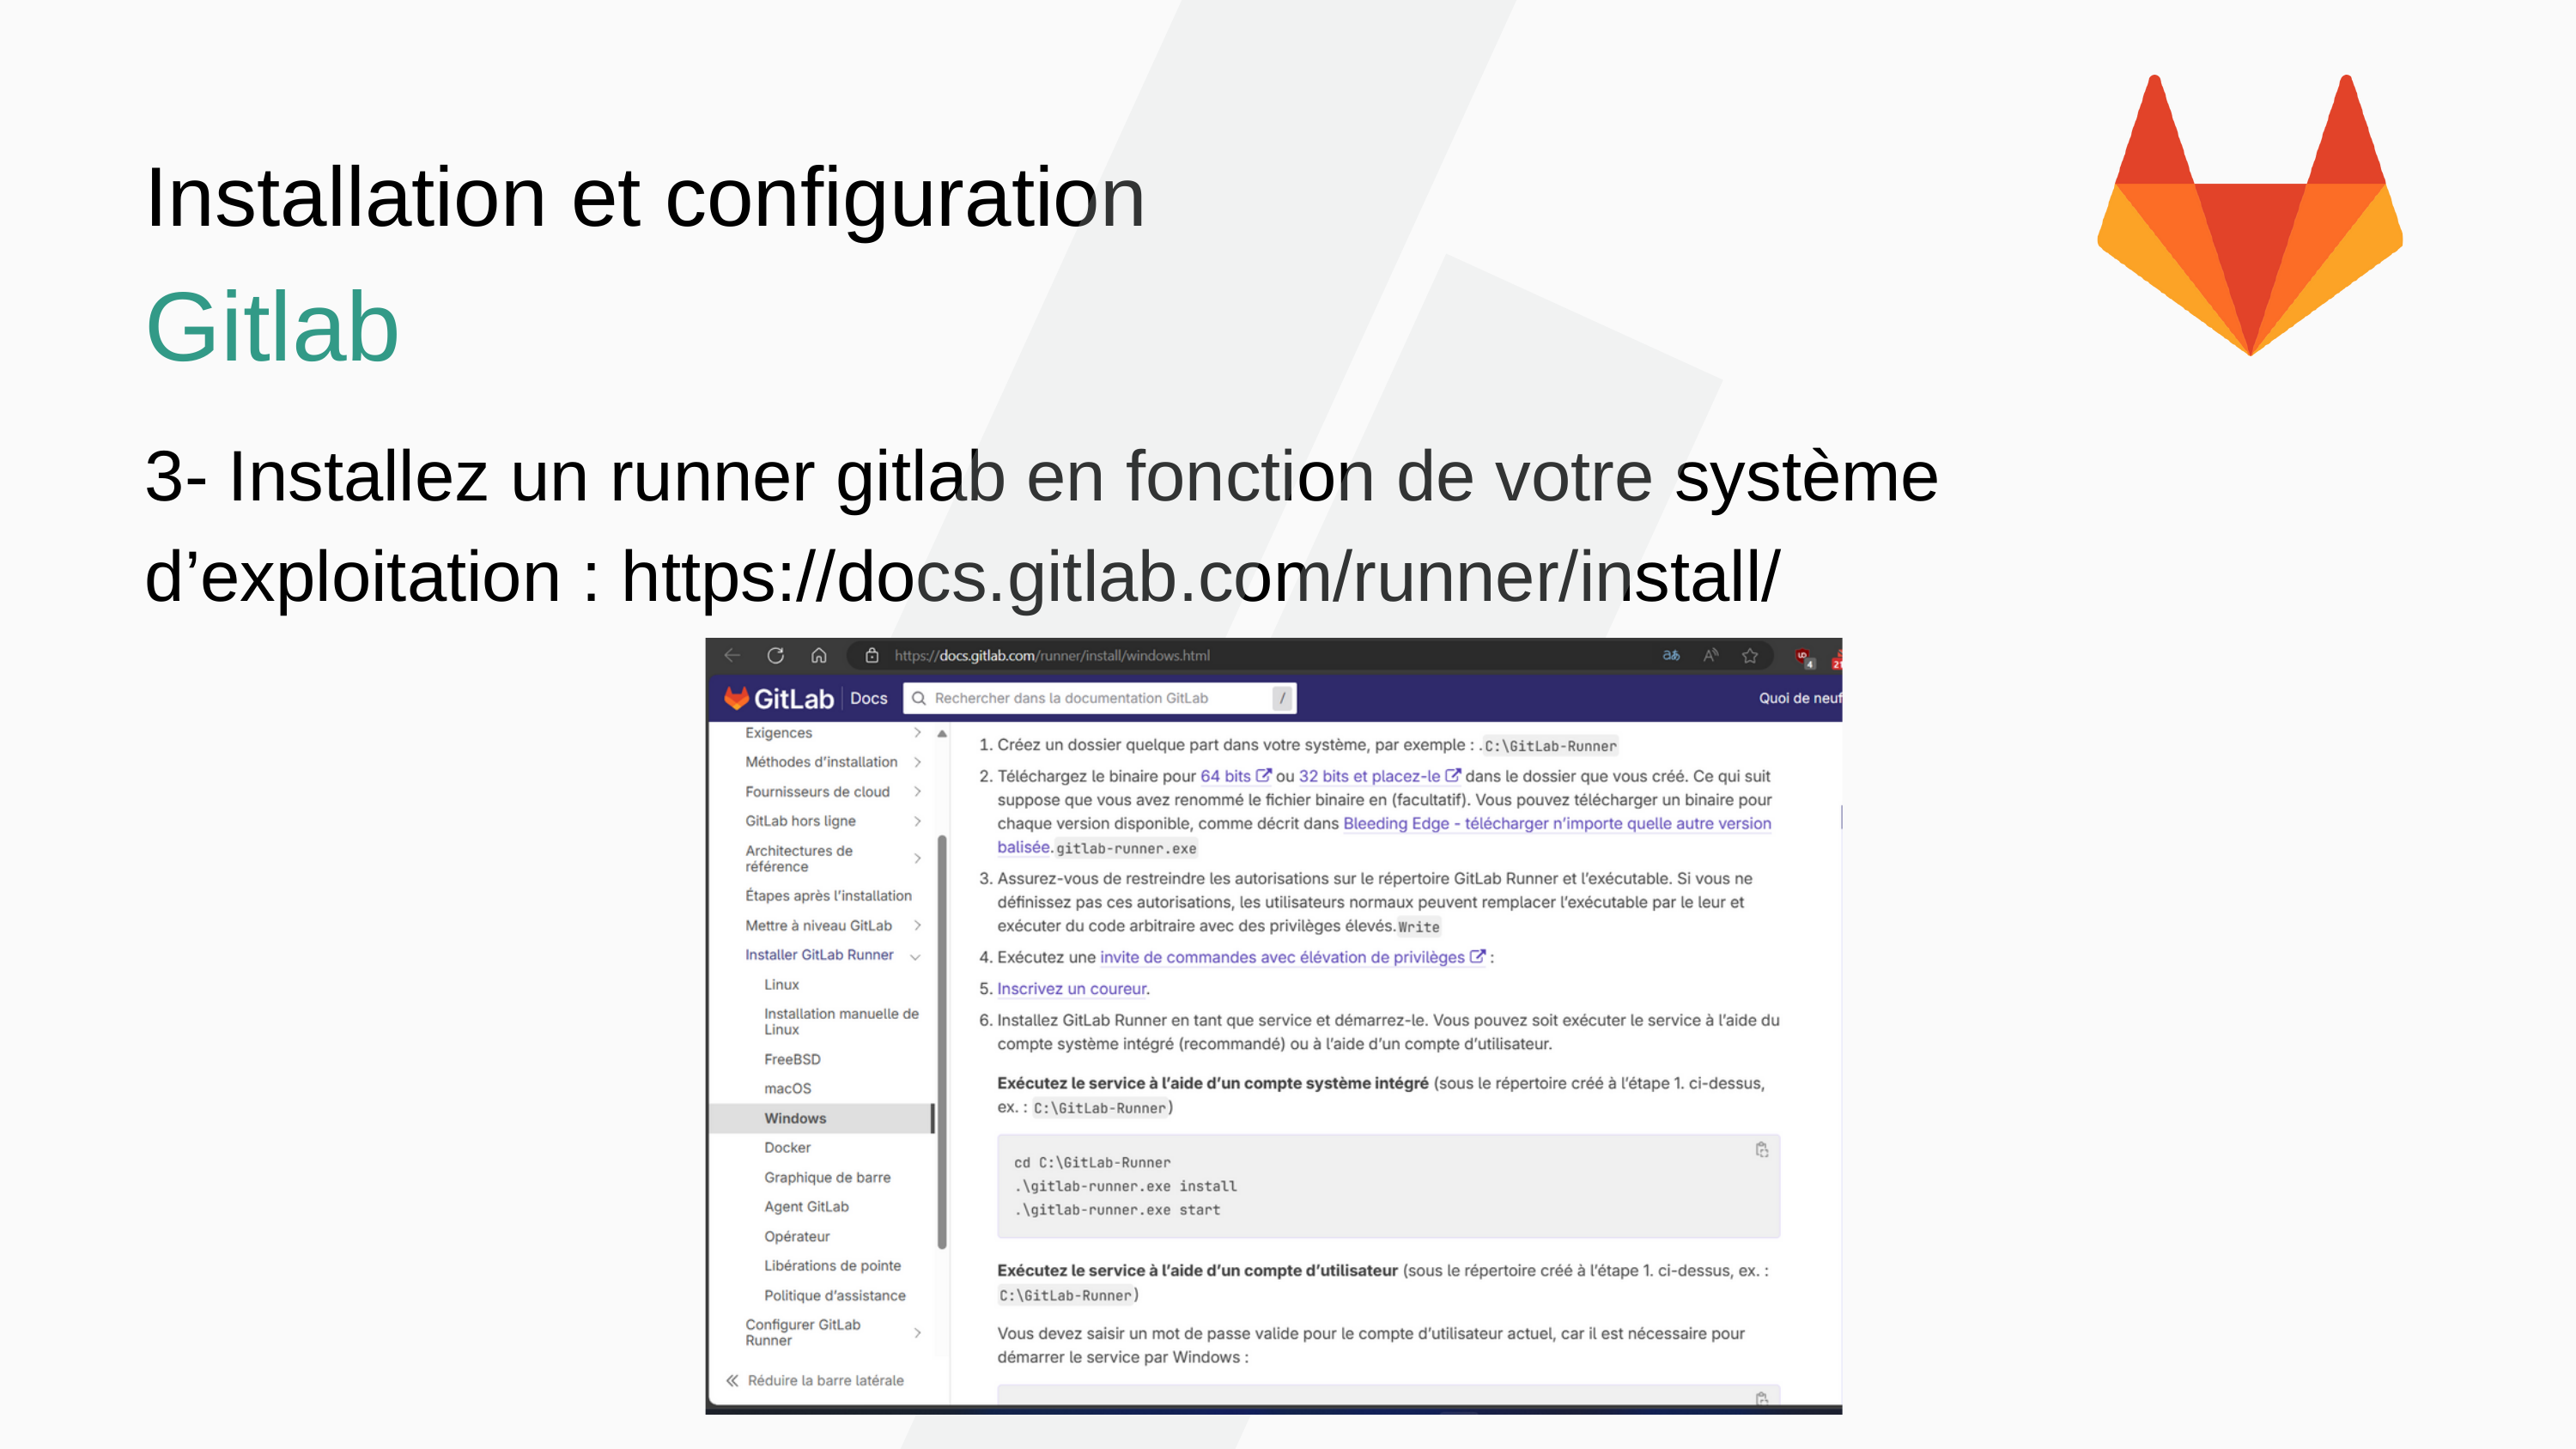

Installation et configuration
Gitlab

3- Installez un runner gitlab en fonction de votre système d’exploitation : https://docs.gitlab.com/runner/install/